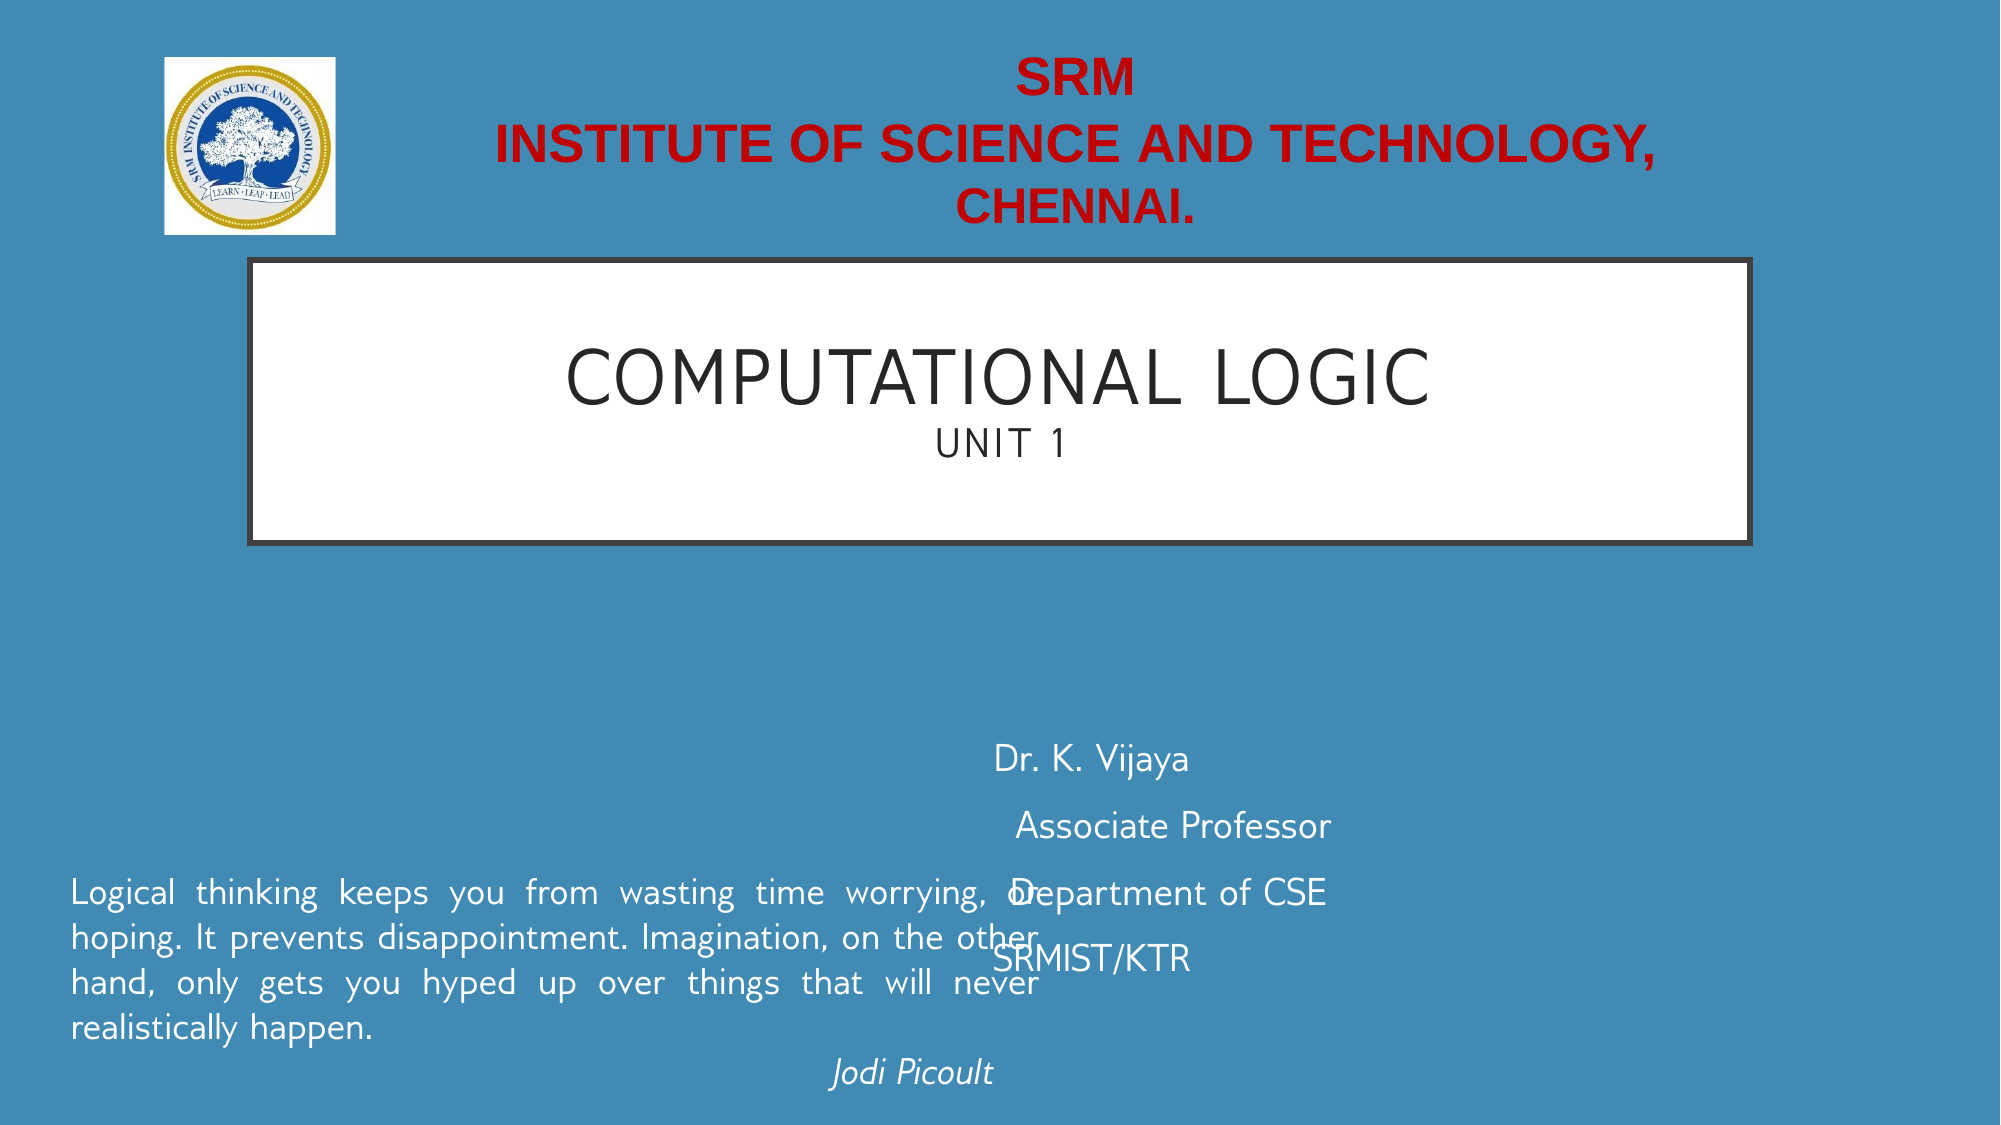

# Computational Logic unit 1

				Dr. K. Vijaya
				              Associate Professor
				             Department of CSE
				SRMIST/KTR
Logical thinking keeps you from wasting time worrying, or hoping. It prevents disappointment. Imagination, on the other hand, only gets you hyped up over things that will never realistically happen.
					 Jodi Picoult